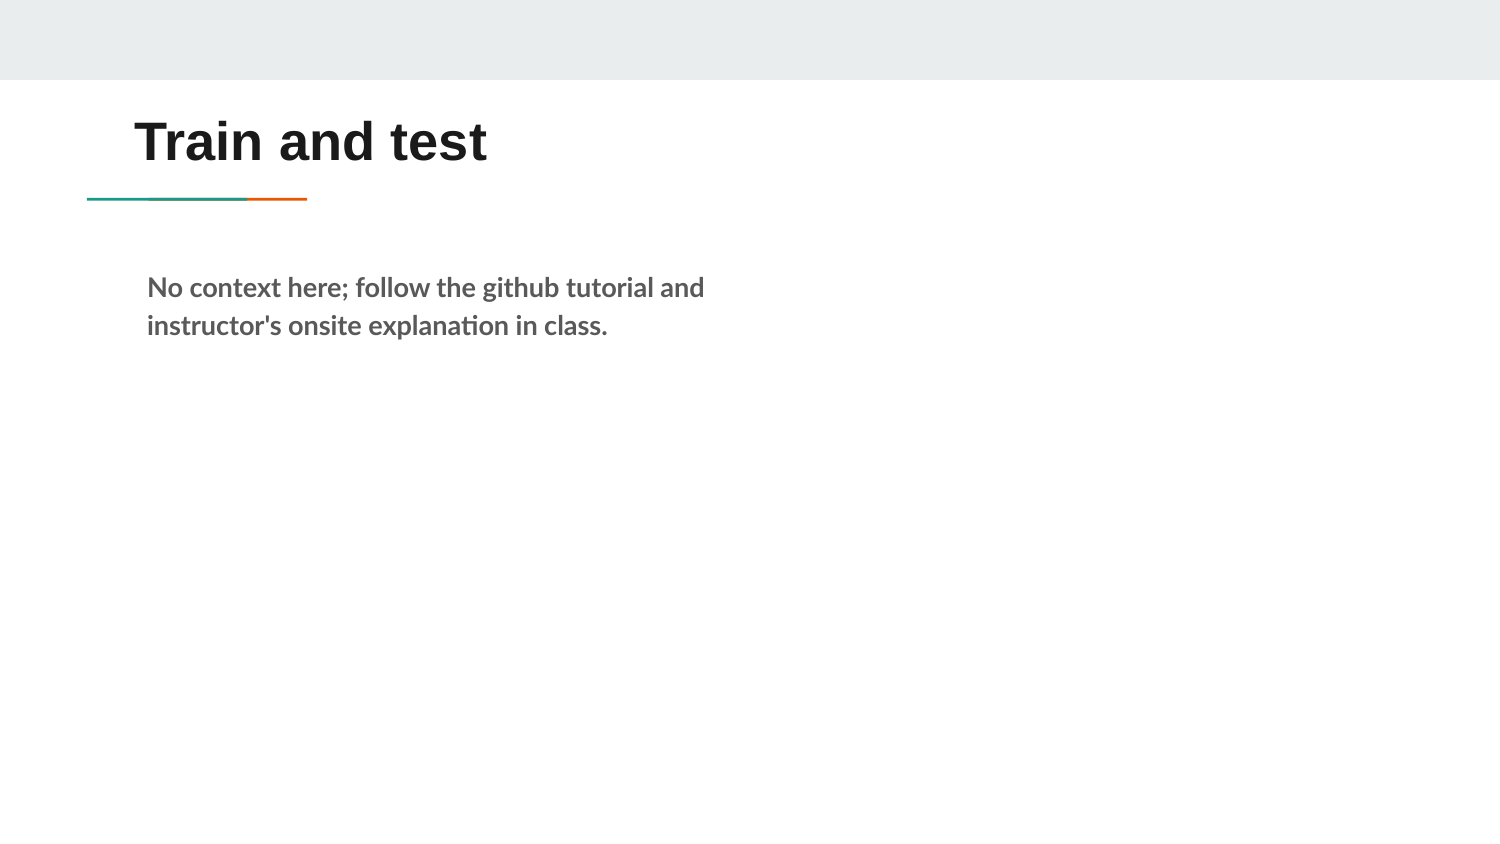

# Train and test
No context here; follow the github tutorial and instructor's onsite explanation in class.